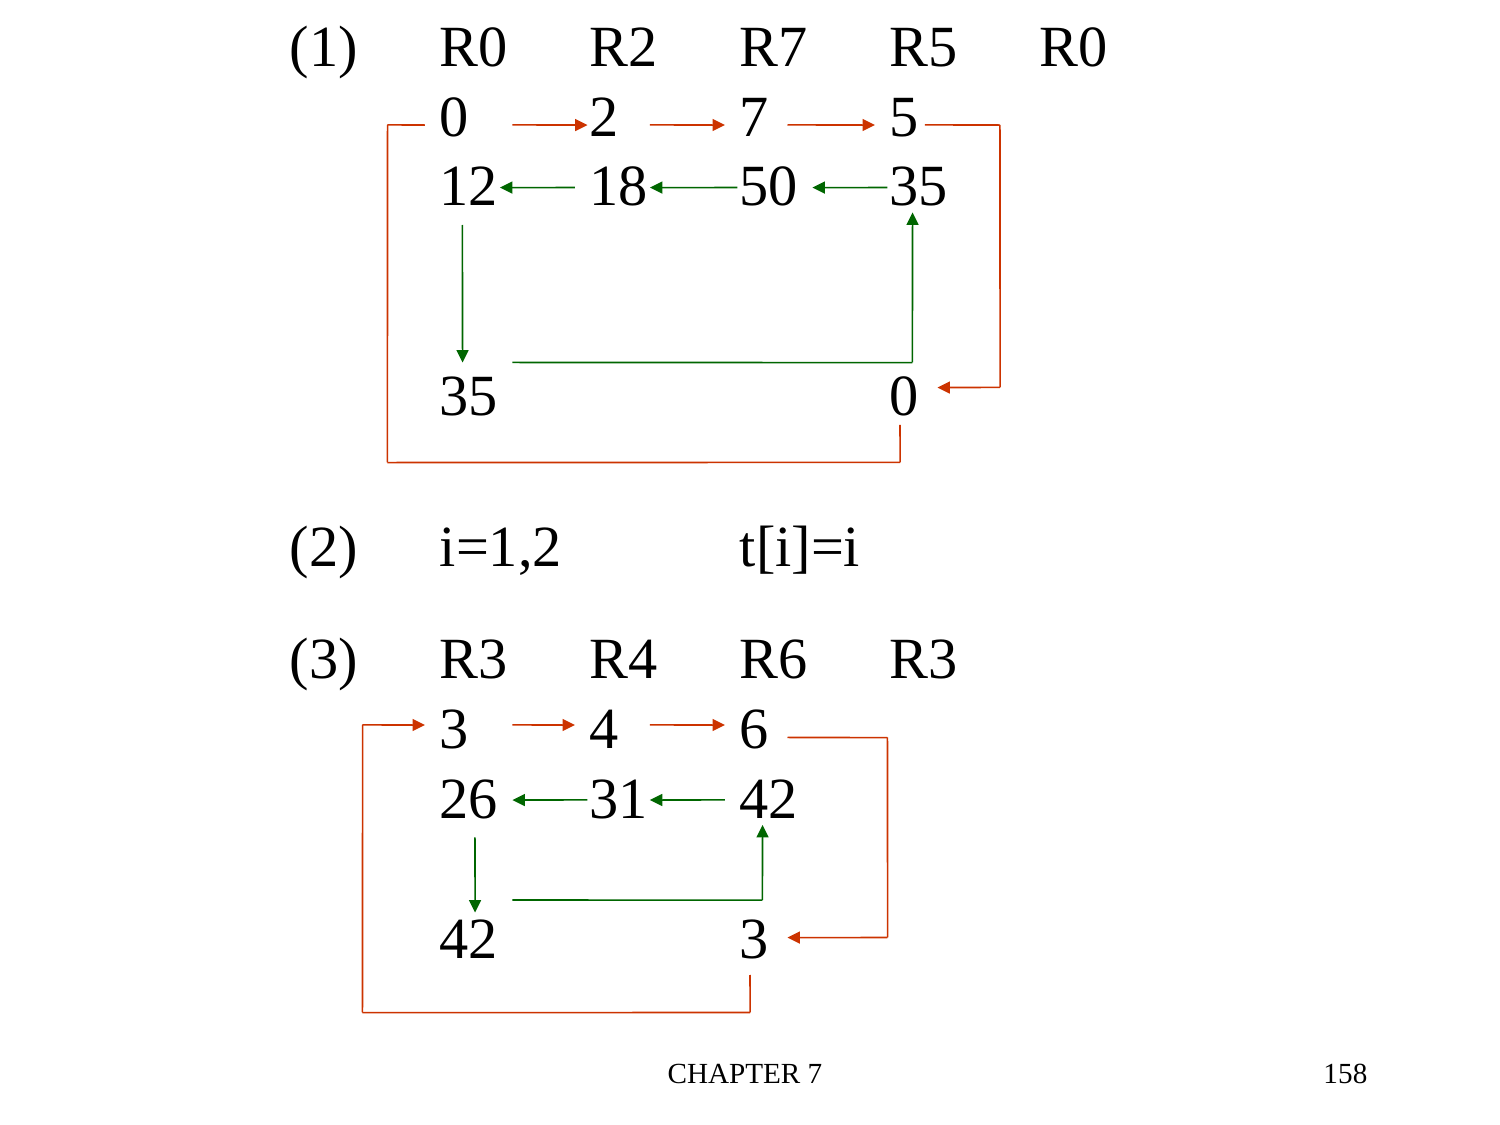

(1)	R0	R2	R7	R5	R0
	0	2	7	5
	12	18	50	35

	35			0

(2)	i=1,2		t[i]=i
(3)	R3	R4	R6	R3
	3	4	6
	26	31	42

	42		3

CHAPTER 7
158